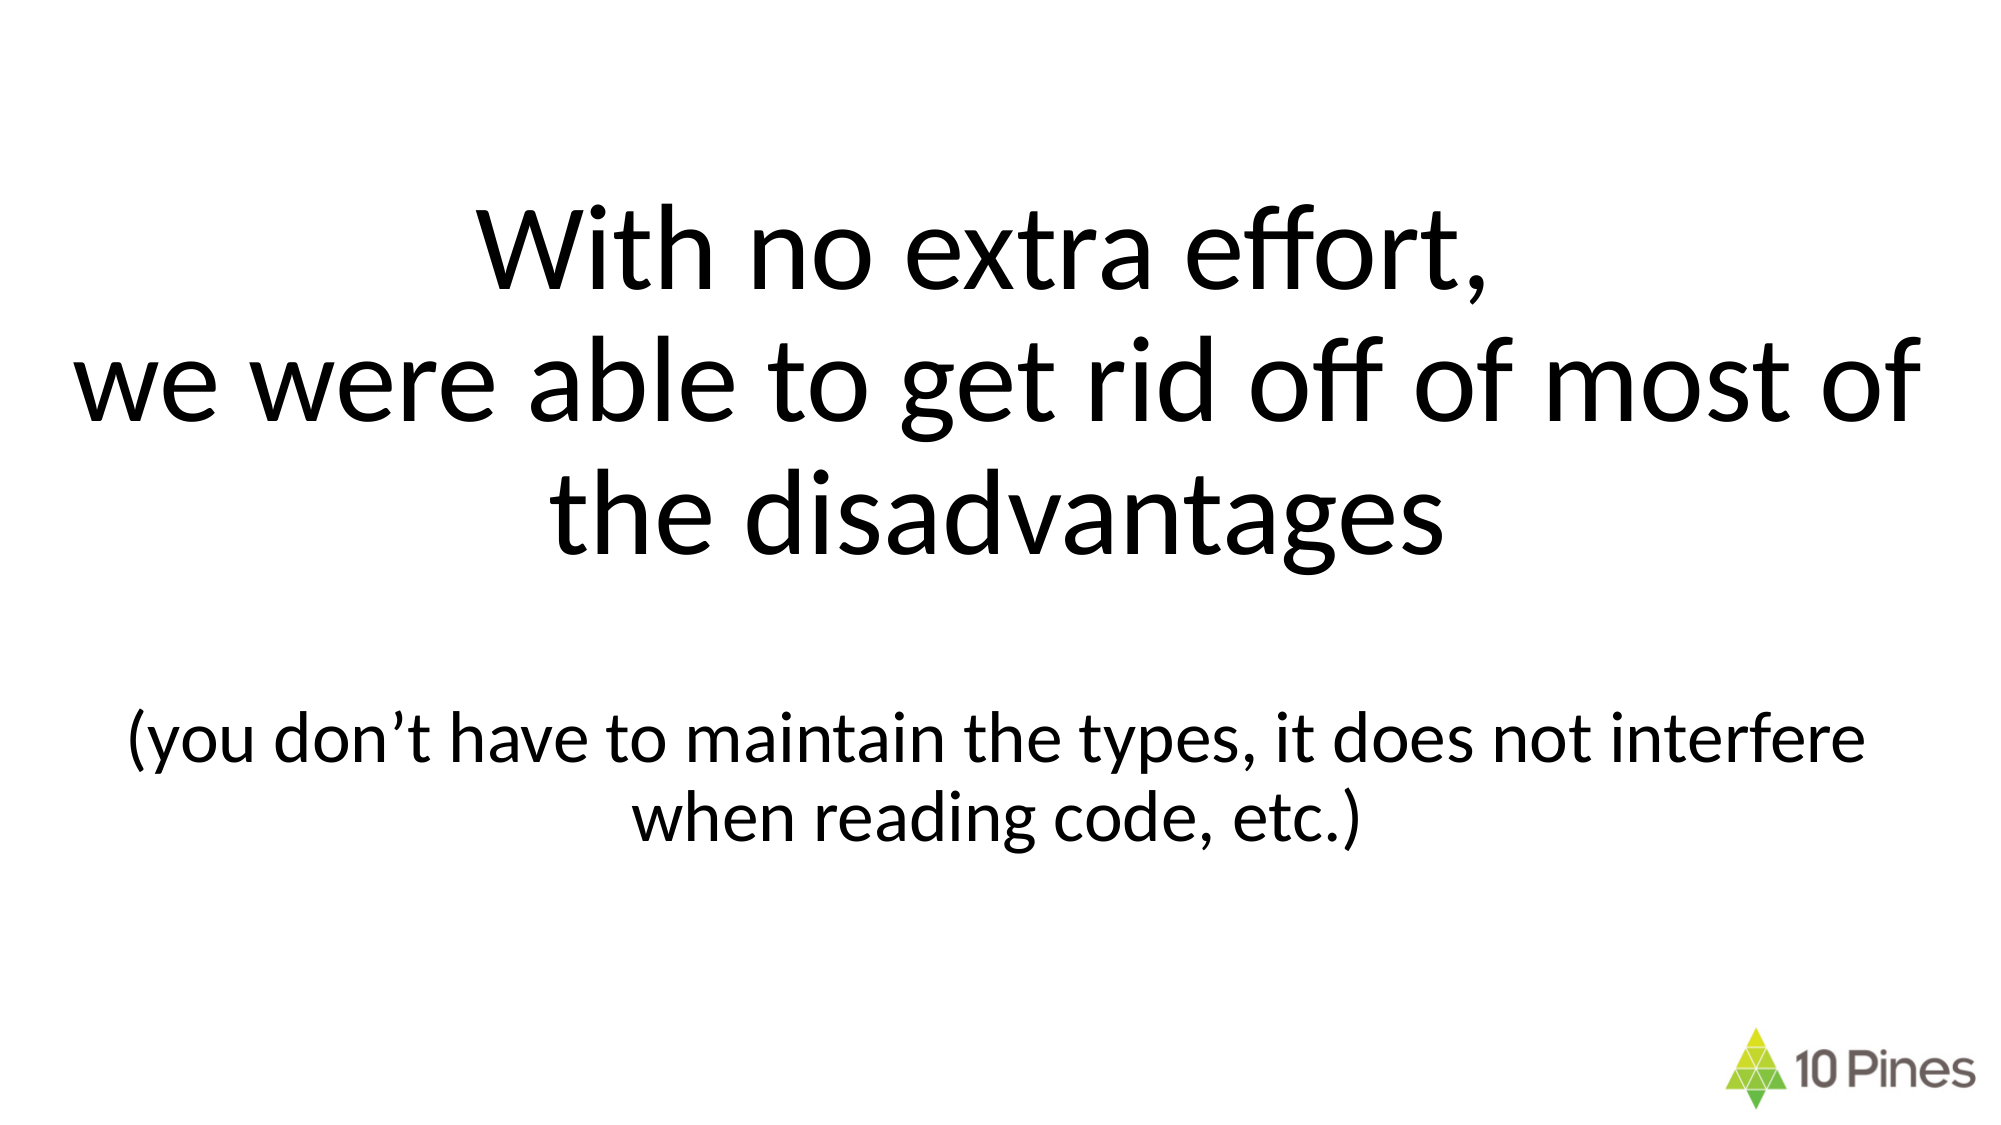

# With no extra effort, we were able to get rid off of most of the disadvantages (you don’t have to maintain the types, it does not interfere when reading code, etc.)